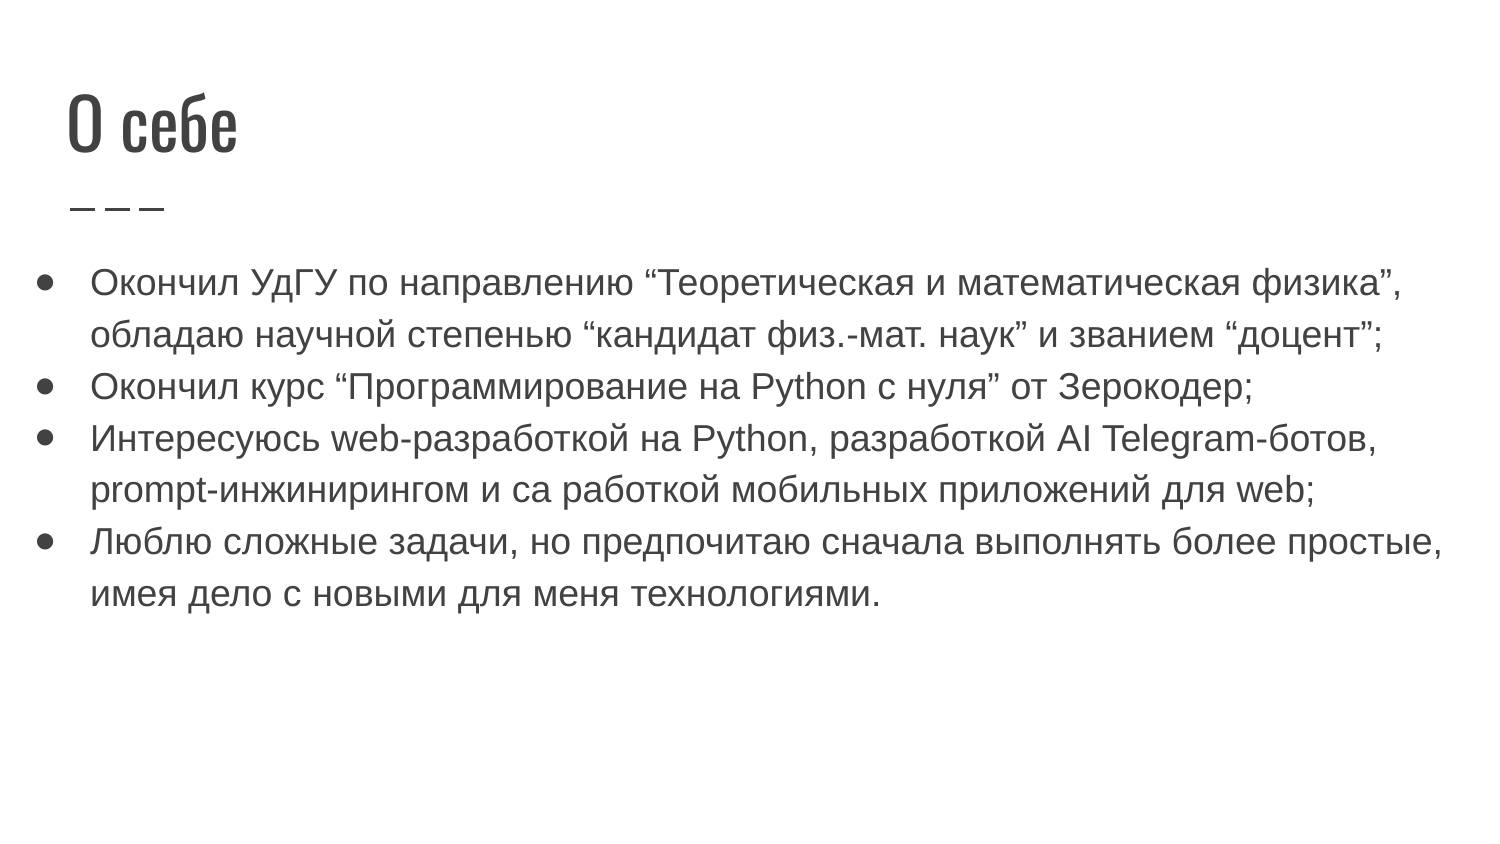

# О себе
Окончил УдГУ по направлению “Теоретическая и математическая физика”, обладаю научной степенью “кандидат физ.-мат. наук” и званием “доцент”;
Окончил курс “Программирование на Python с нуля” от Зерокодер;
Интересуюсь web-разработкой на Python, разработкой AI Telegram-ботов, prompt-инжинирингом и са работкой мобильных приложений для web;
Люблю сложные задачи, но предпочитаю сначала выполнять более простые, имея дело с новыми для меня технологиями.